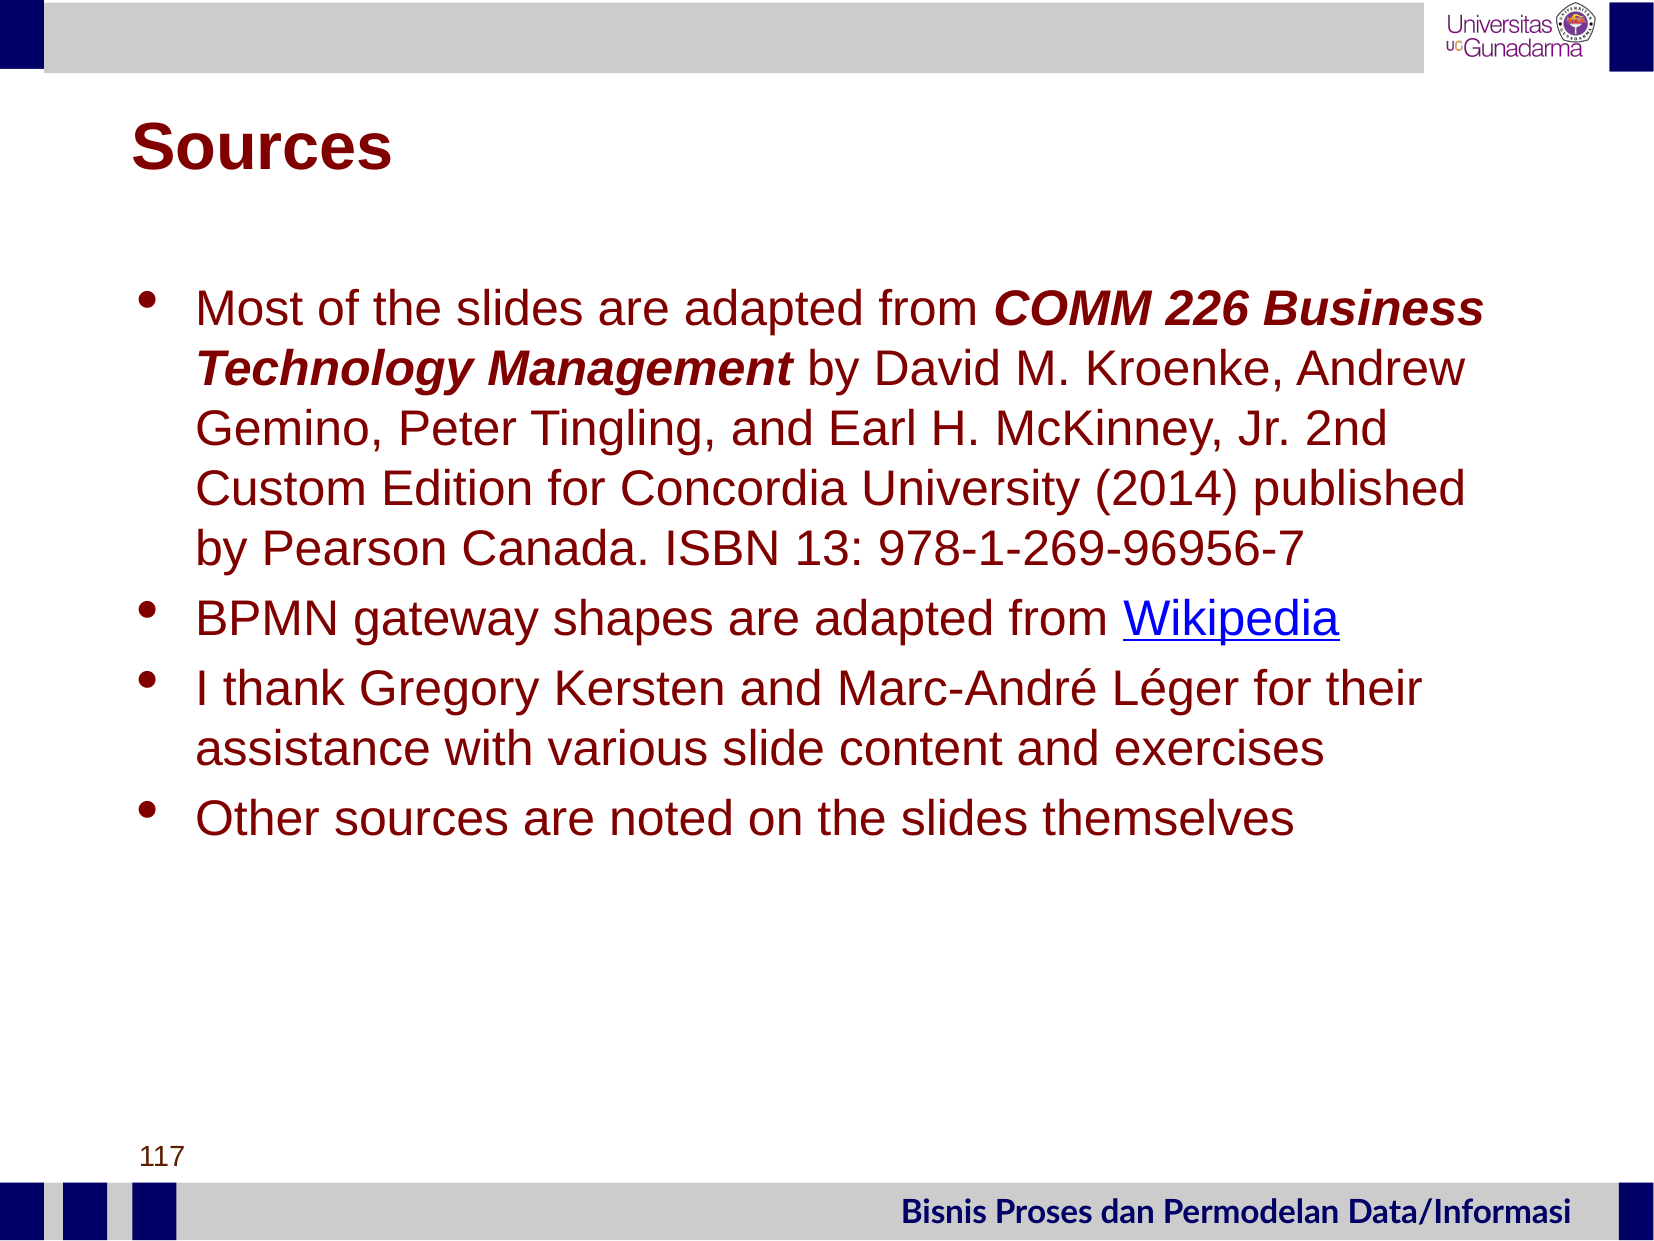

Sources
Most of the slides are adapted from COMM 226 Business Technology Management by David M. Kroenke, Andrew Gemino, Peter Tingling, and Earl H. McKinney, Jr. 2nd Custom Edition for Concordia University (2014) published by Pearson Canada. ISBN 13: 978-1-269-96956-7
BPMN gateway shapes are adapted from Wikipedia
I thank Gregory Kersten and Marc-André Léger for their assistance with various slide content and exercises
Other sources are noted on the slides themselves

117